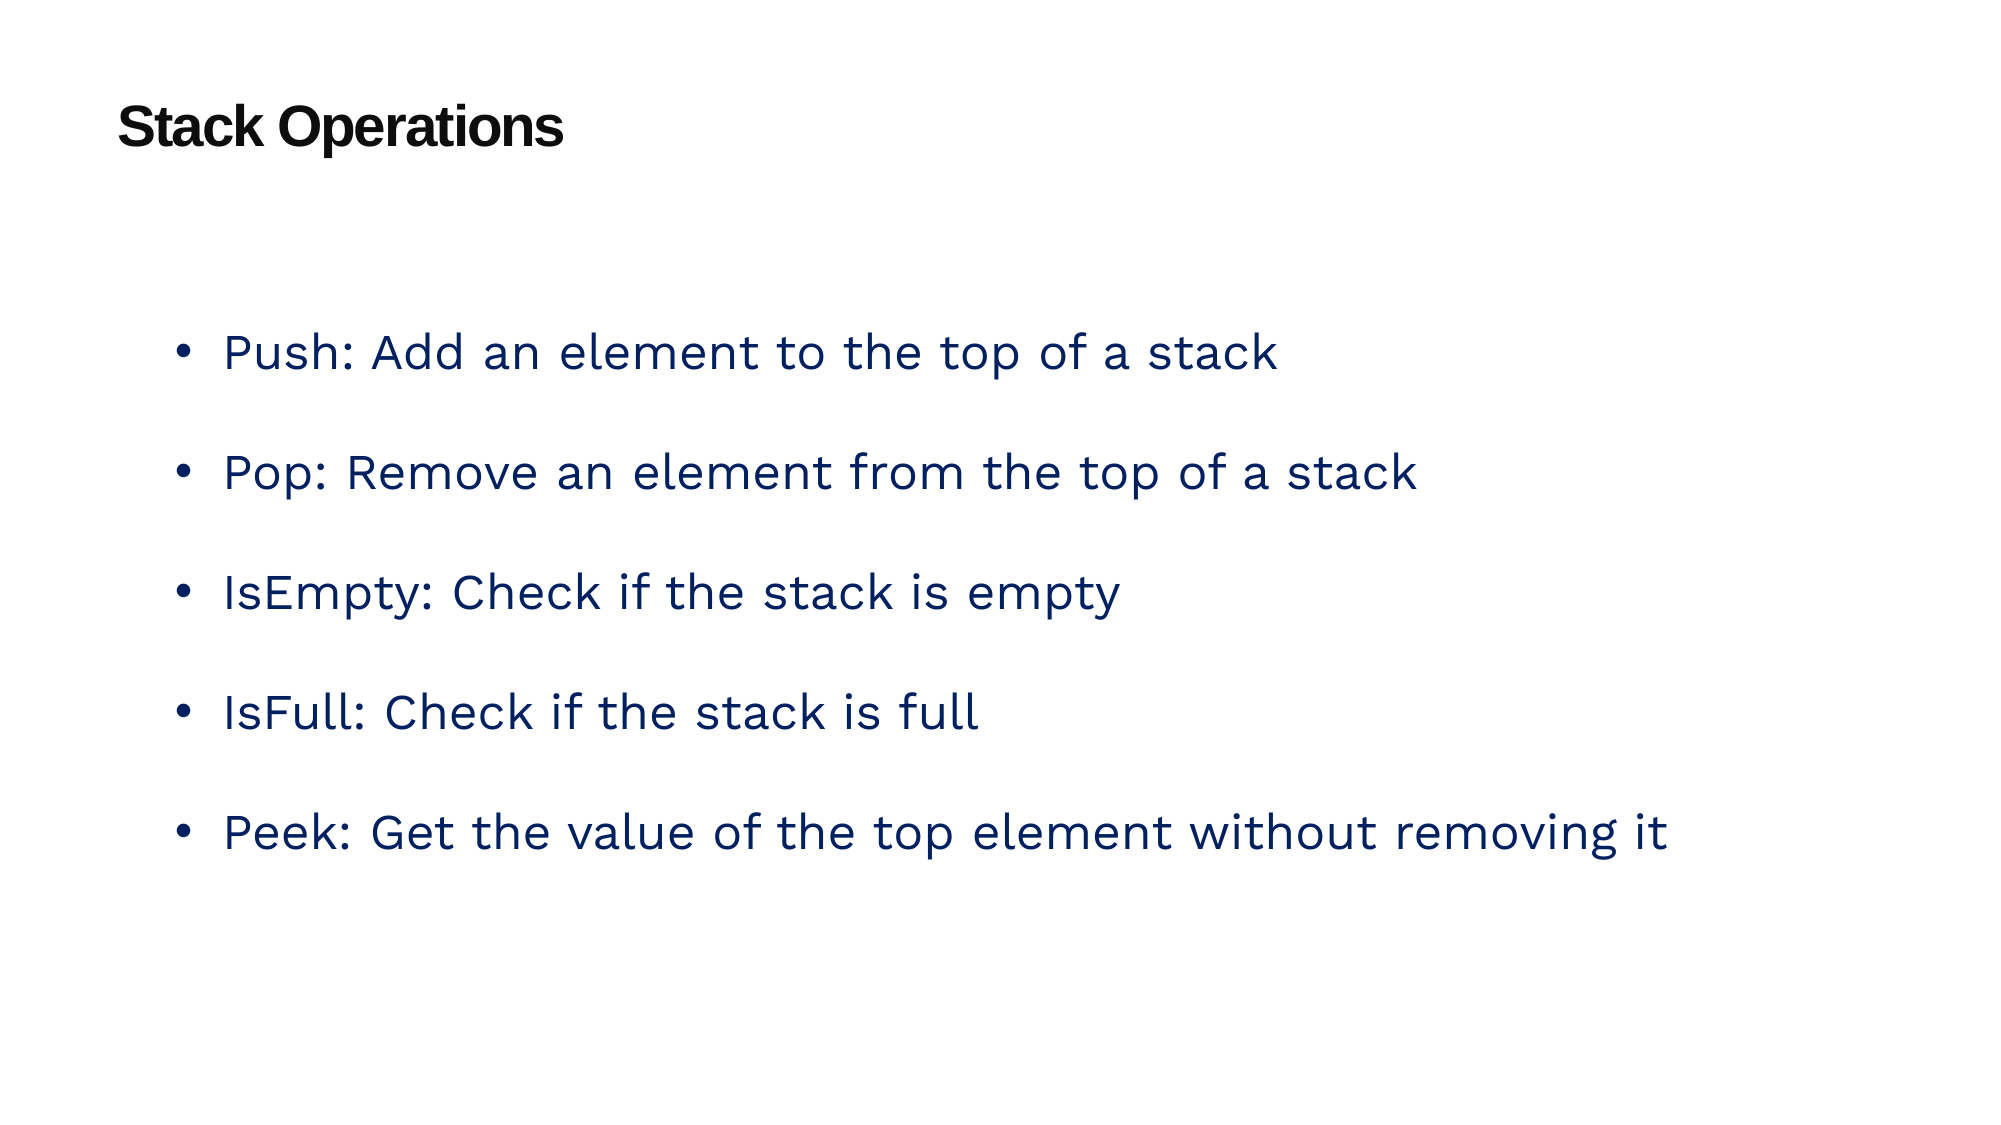

Stack Operations
Push: Add an element to the top of a stack

Pop: Remove an element from the top of a stack

IsEmpty: Check if the stack is empty

IsFull: Check if the stack is full

Peek: Get the value of the top element without removing it